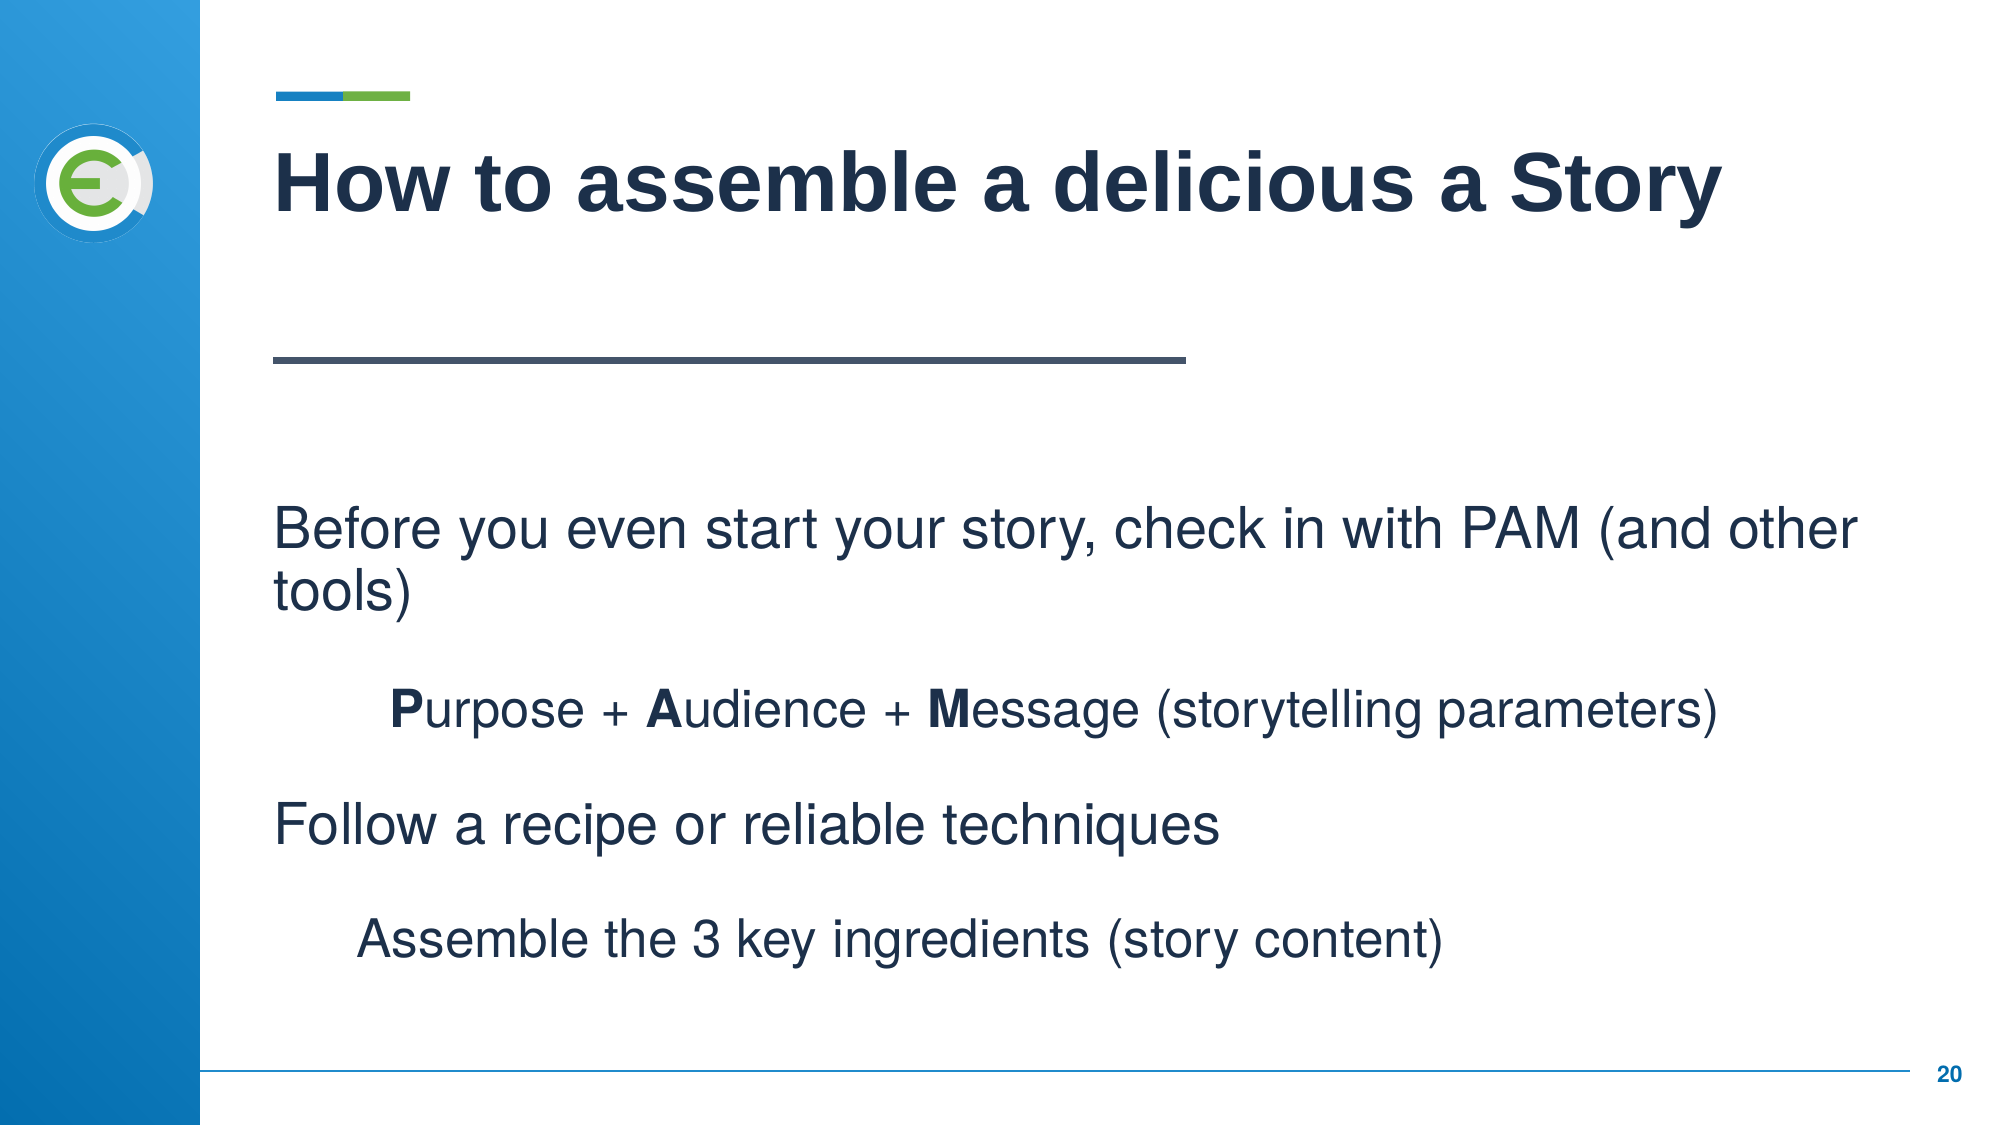

# How to assemble a delicious a Story

Before you even start your story, check in with PAM (and other tools)
	Purpose + Audience + Message (storytelling parameters)
Follow a recipe or reliable techniques
Assemble the 3 key ingredients (story content)